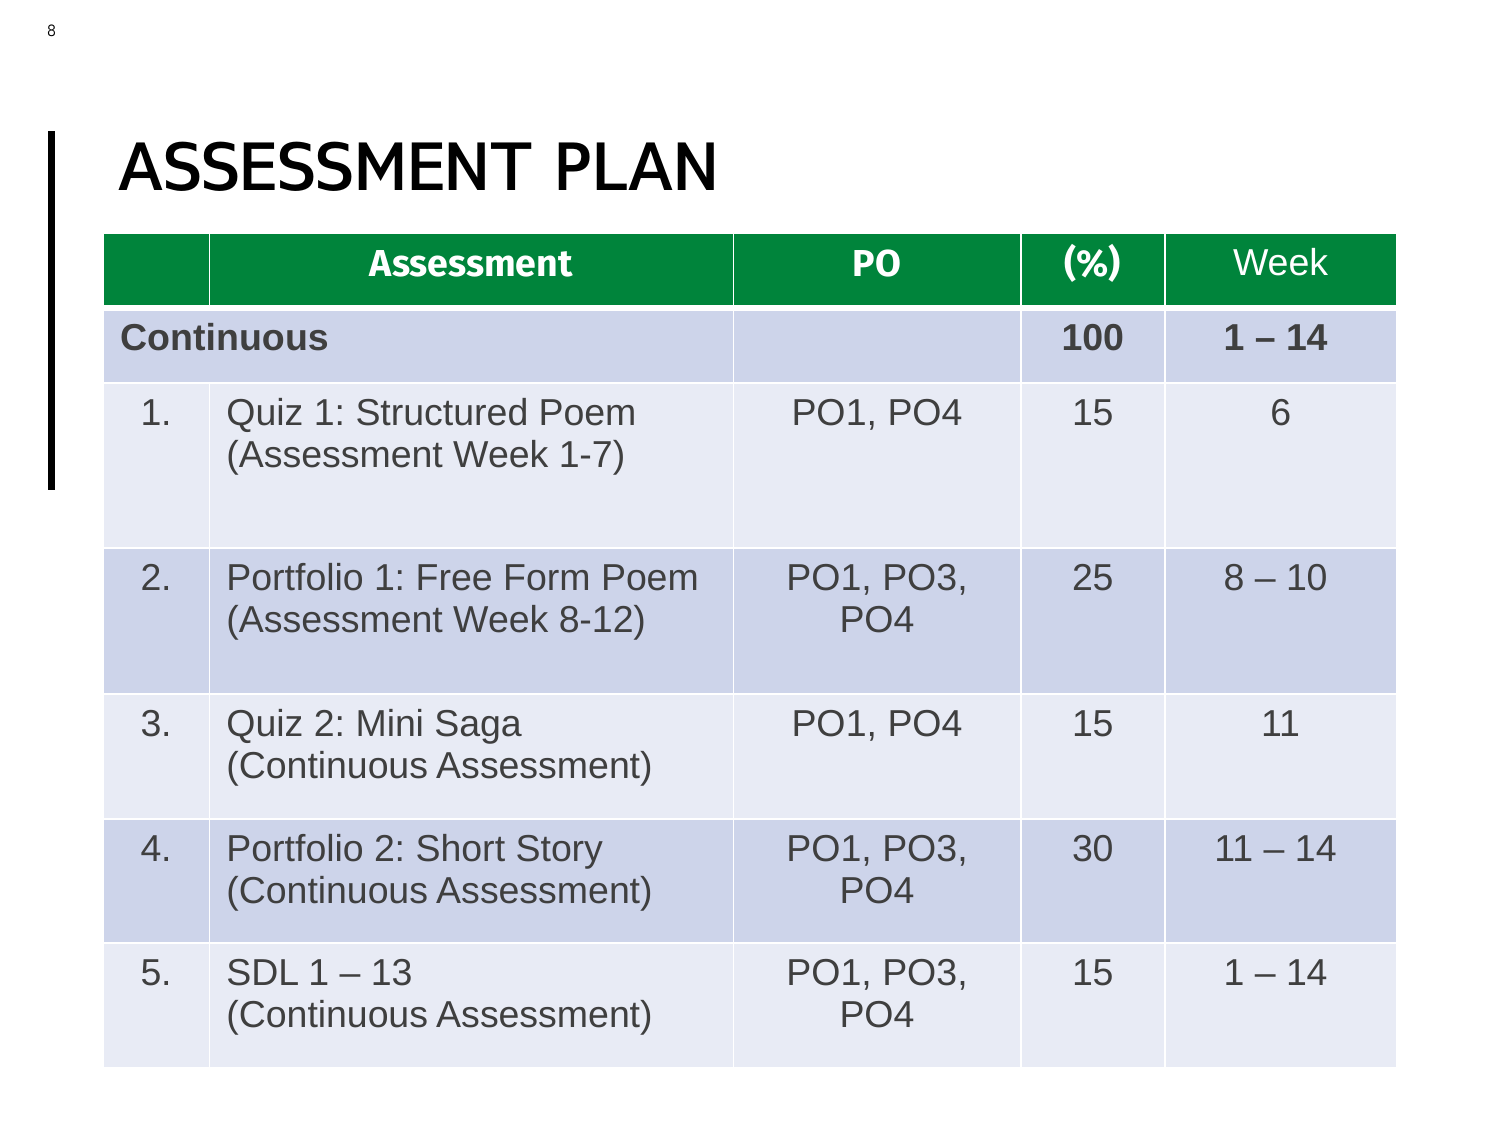

# ASSESSMENT PLAN
|  | Assessment | PO | (%) | Week |
| --- | --- | --- | --- | --- |
| Continuous |  |  | 100 | 1 – 14 |
| 1. | Quiz 1: Structured Poem (Assessment Week 1-7) | PO1, PO4 | 15 | 6 |
| 2. | Portfolio 1: Free Form Poem (Assessment Week 8-12) | PO1, PO3, PO4 | 25 | 8 – 10 |
| 3. | Quiz 2: Mini Saga (Continuous Assessment) | PO1, PO4 | 15 | 11 |
| 4. | Portfolio 2: Short Story (Continuous Assessment) | PO1, PO3, PO4 | 30 | 11 – 14 |
| 5. | SDL 1 – 13 (Continuous Assessment) | PO1, PO3, PO4 | 15 | 1 – 14 |